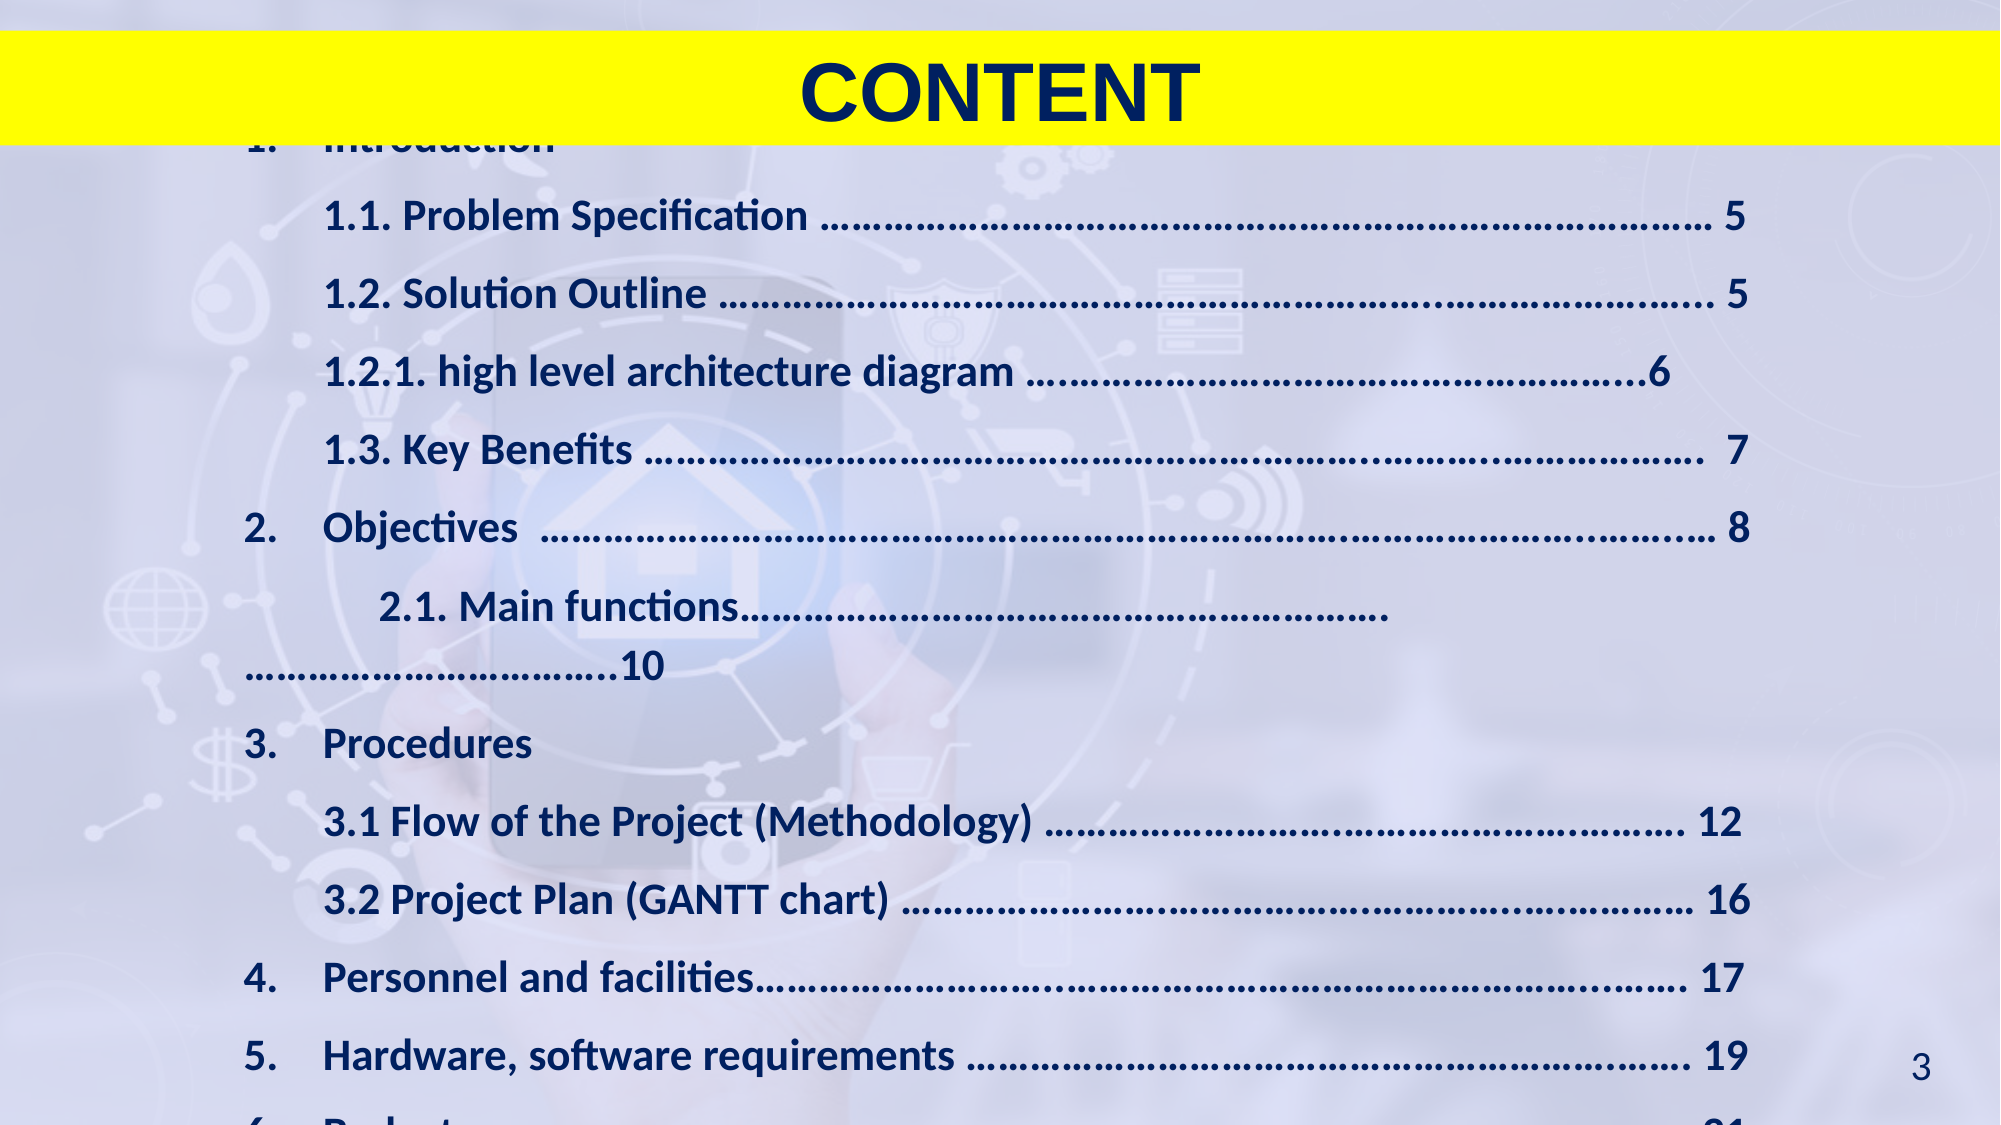

CONTENT
Introduction
1.1. Problem Specification ………………………………………………………………………… 5
1.2. Solution Outline …………………………………………………………..……………….…... 5
	1.2.1. high level architecture diagram ….……………………………………………...6
1.3. Key Benefits ………………………………………………….………..………..……………….  7
Objectives  ………………………………………………………………….…………………..……..… 8
	2.1. Main functions…………………………………………………….……………………………..10
Procedures
3.1 Flow of the Project (Methodology) ……………………….………………….………. 12
3.2 Project Plan (GANTT chart) …………………….……………….…………..….………… 16
Personnel and facilities………………………..…………………………………………...……. 17
Hardware, software requirements …………………………………………………….……. 19
Budget ……………………………………………………………………………………………………. 21
3